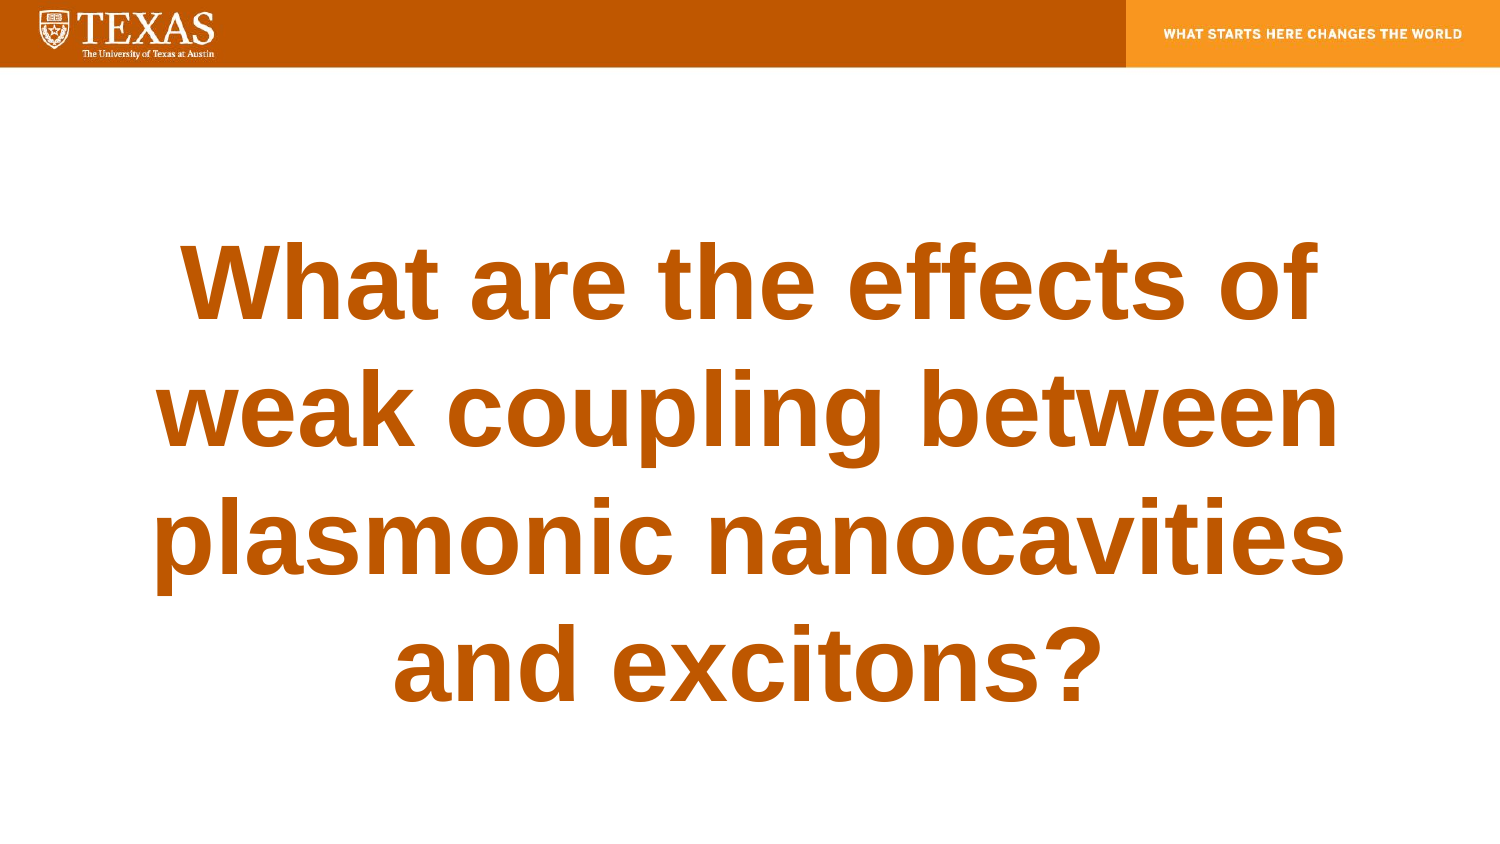

What are the effects of weak coupling between plasmonic nanocavities and excitons?